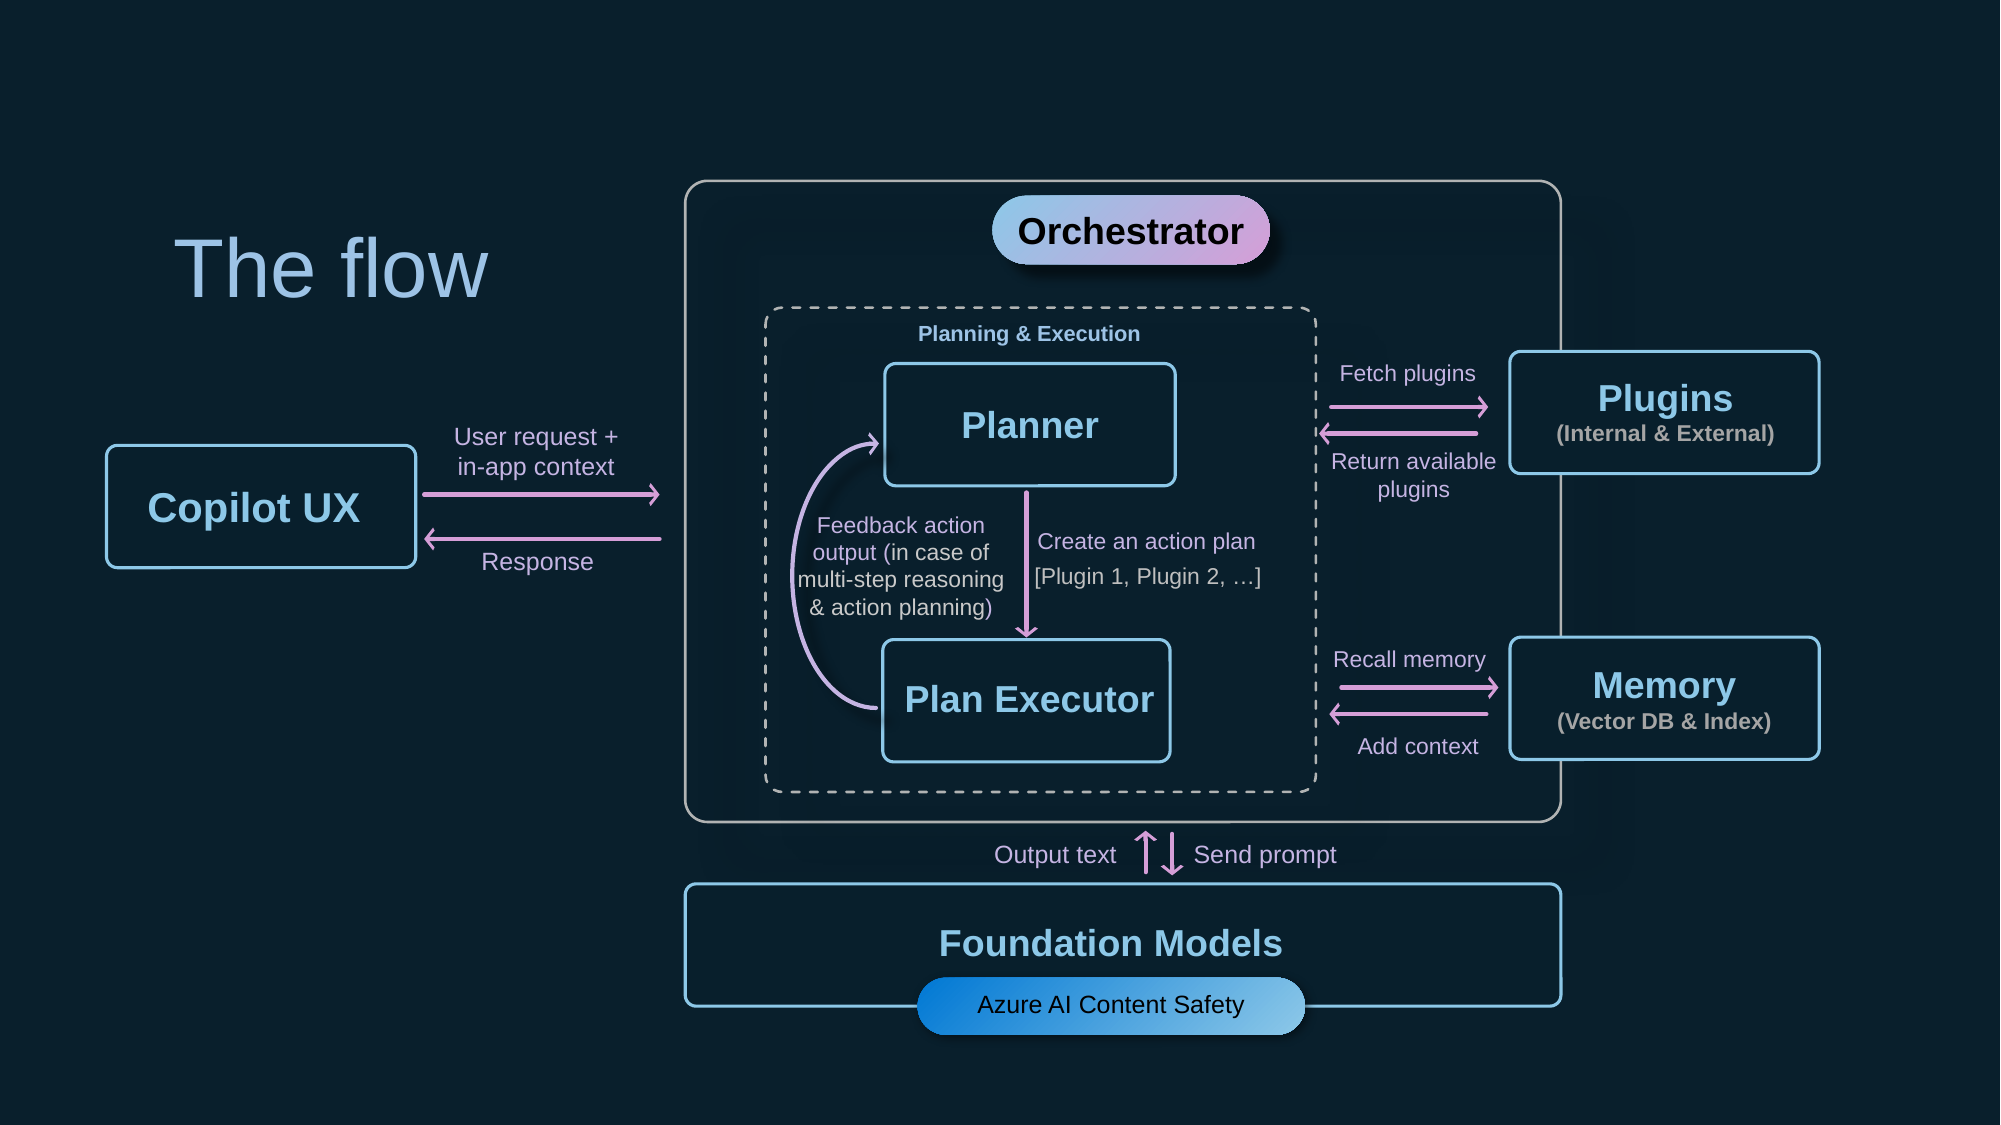

Orchestrator
The flow

Planning & Execution

Plugins
(Internal & External)
Fetch plugins

Planner
User request + in-app context

Copilot UX
Return available plugins
Feedback action output (in case of multi-step reasoning & action planning)
Create an action plan
Response
  [Plugin 1, Plugin 2, …]

Memory
(Vector DB & Index)

Plan Executor
Recall memory
Add context
Output text
Send prompt

Foundation Models
Azure AI Content Safety